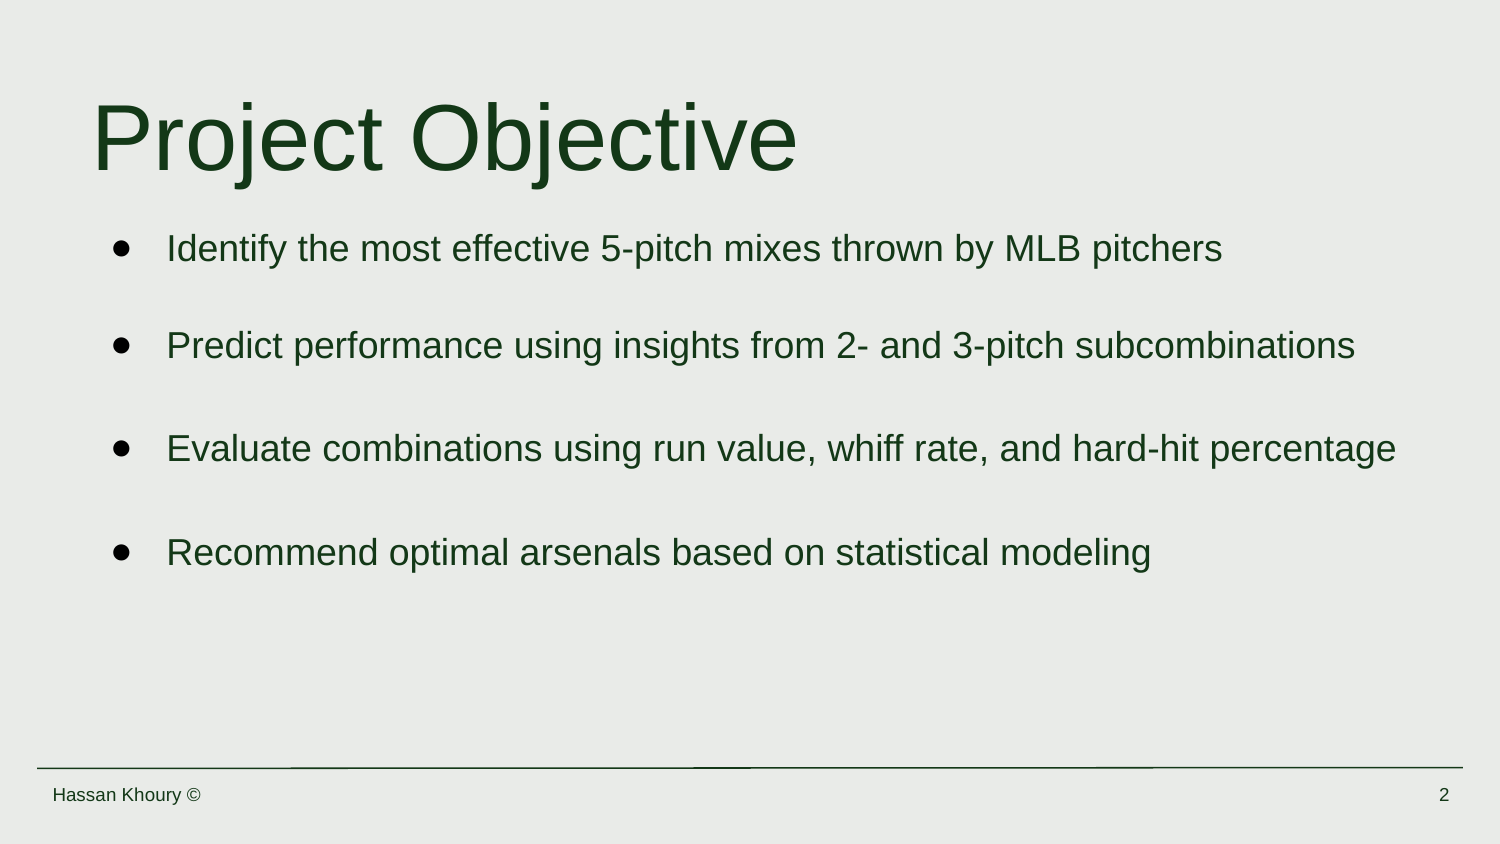

# Project Objective
Identify the most effective 5-pitch mixes thrown by MLB pitchers
Predict performance using insights from 2- and 3-pitch subcombinations
Evaluate combinations using run value, whiff rate, and hard-hit percentage
Recommend optimal arsenals based on statistical modeling

Hassan Khoury ©
2